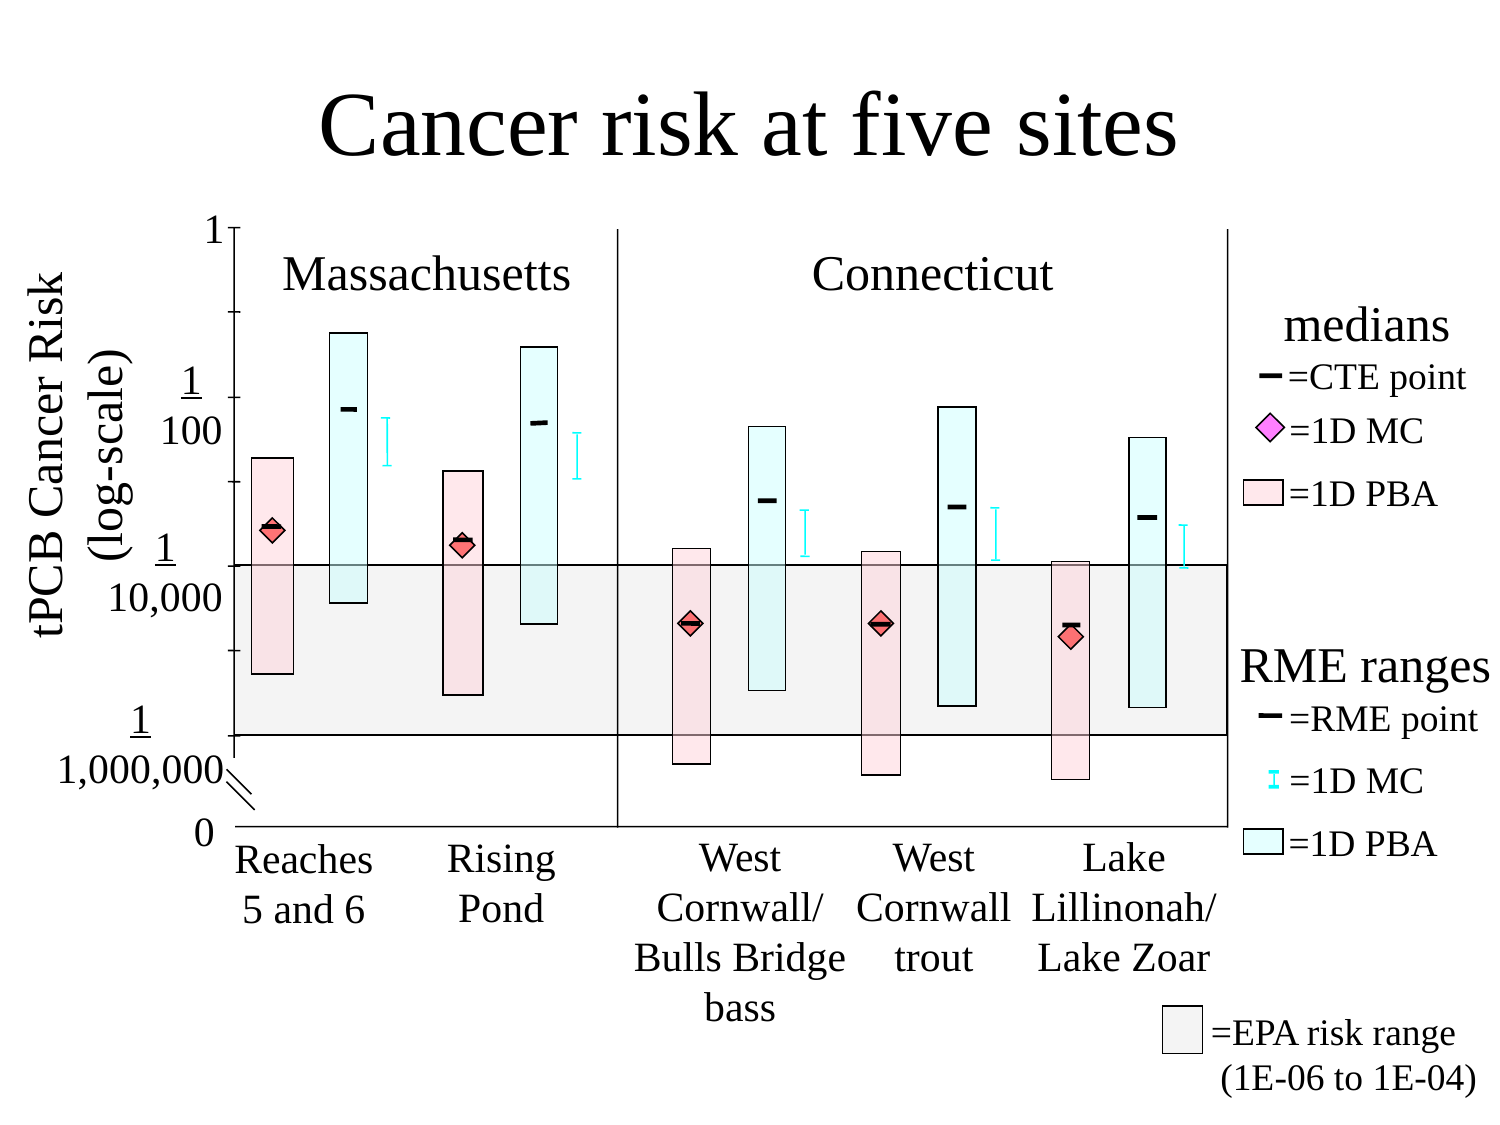

Cancer risk at five sites
tPCB Cancer Risk
(log-scale)
1

Massachusetts
Connecticut
medians

=CTE point

1
100
   =1D MC

=1D PBA

1
10,000

RME ranges
=RME point

1
1,000,000
   =1D MC

0
=1D PBA

West Cornwall/
Bulls Bridge bass
West Cornwall trout
Lake Lillinonah/
Lake Zoar
Rising Pond
Reaches 5 and 6

=EPA risk range
 (1E-06 to 1E-04)